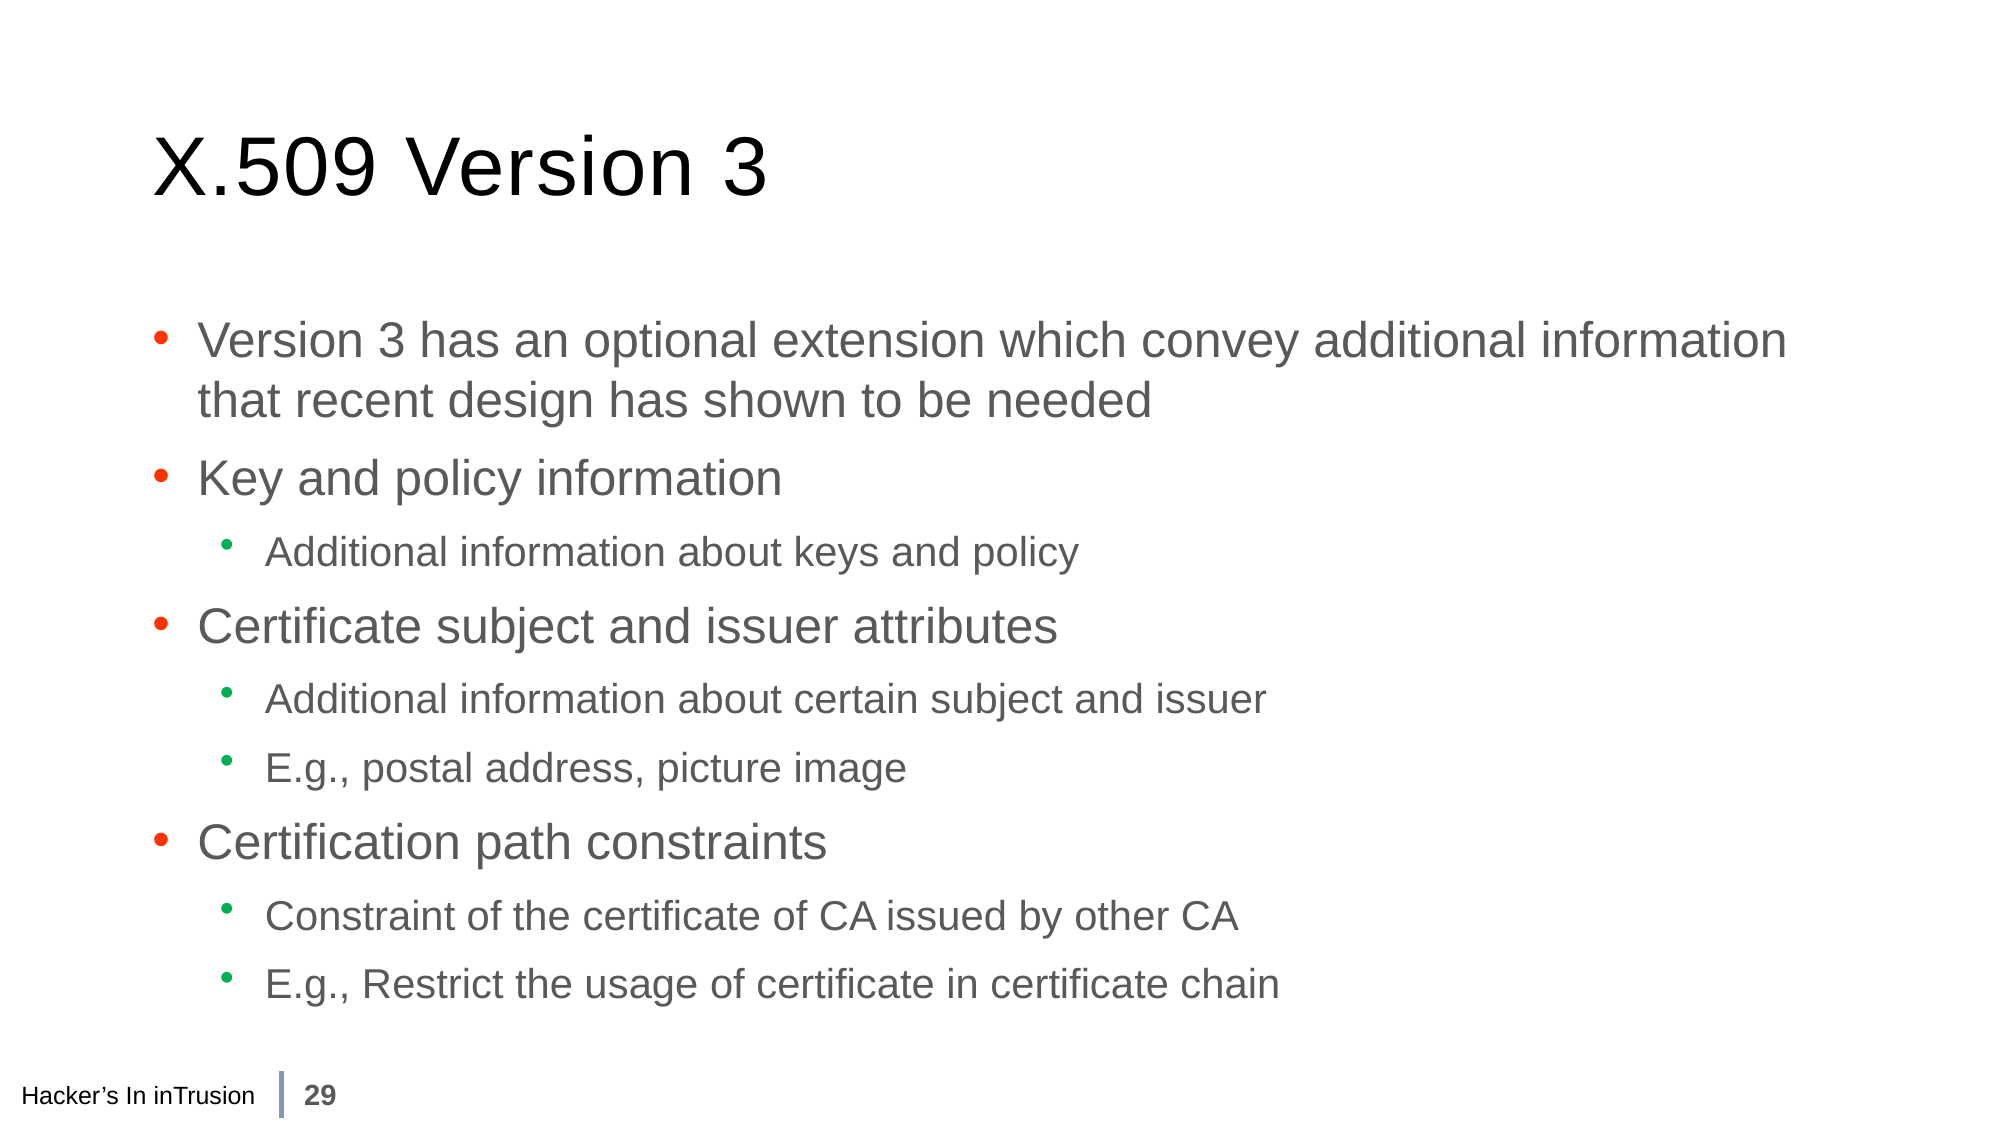

# X.509 Version 3
Version 3 has an optional extension which convey additional information that recent design has shown to be needed
Key and policy information
Additional information about keys and policy
Certificate subject and issuer attributes
Additional information about certain subject and issuer
E.g., postal address, picture image
Certification path constraints
Constraint of the certificate of CA issued by other CA
E.g., Restrict the usage of certificate in certificate chain